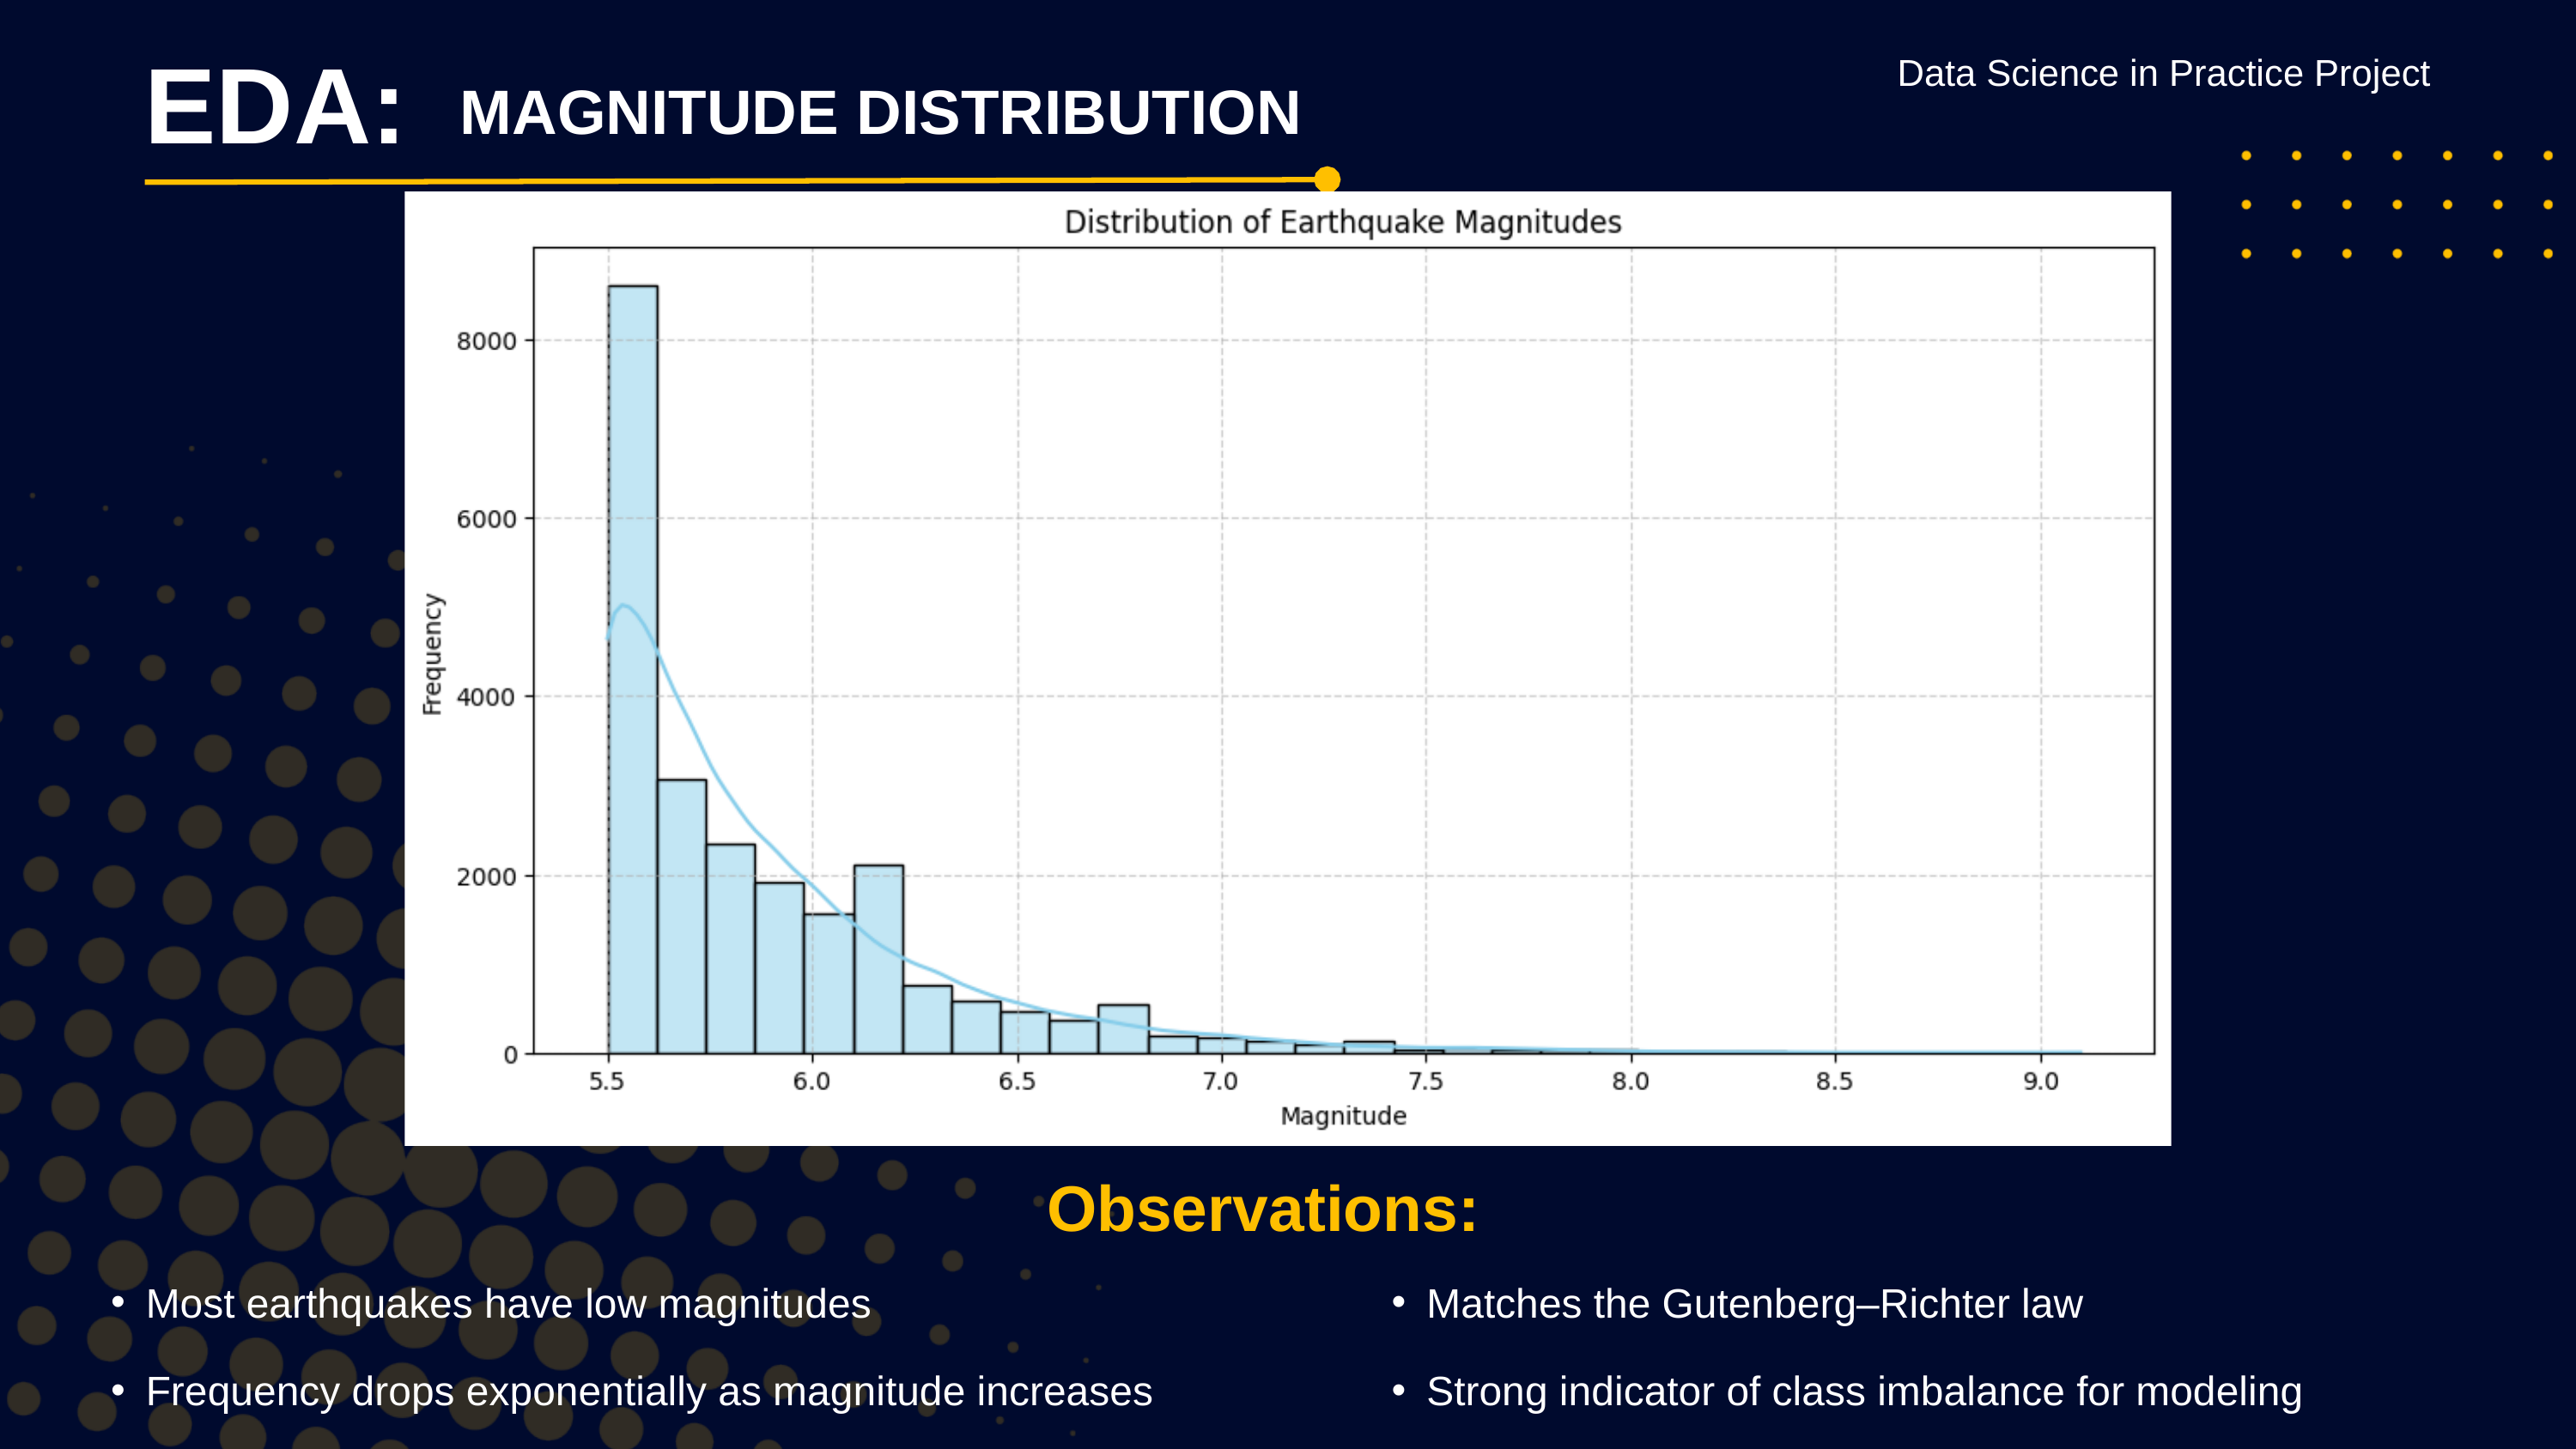

Data Science in Practice Project

EDA:
MAGNITUDE DISTRIBUTION

Observations:
Most earthquakes have low magnitudes
Frequency drops exponentially as magnitude increases
Matches the Gutenberg–Richter law
Strong indicator of class imbalance for modeling